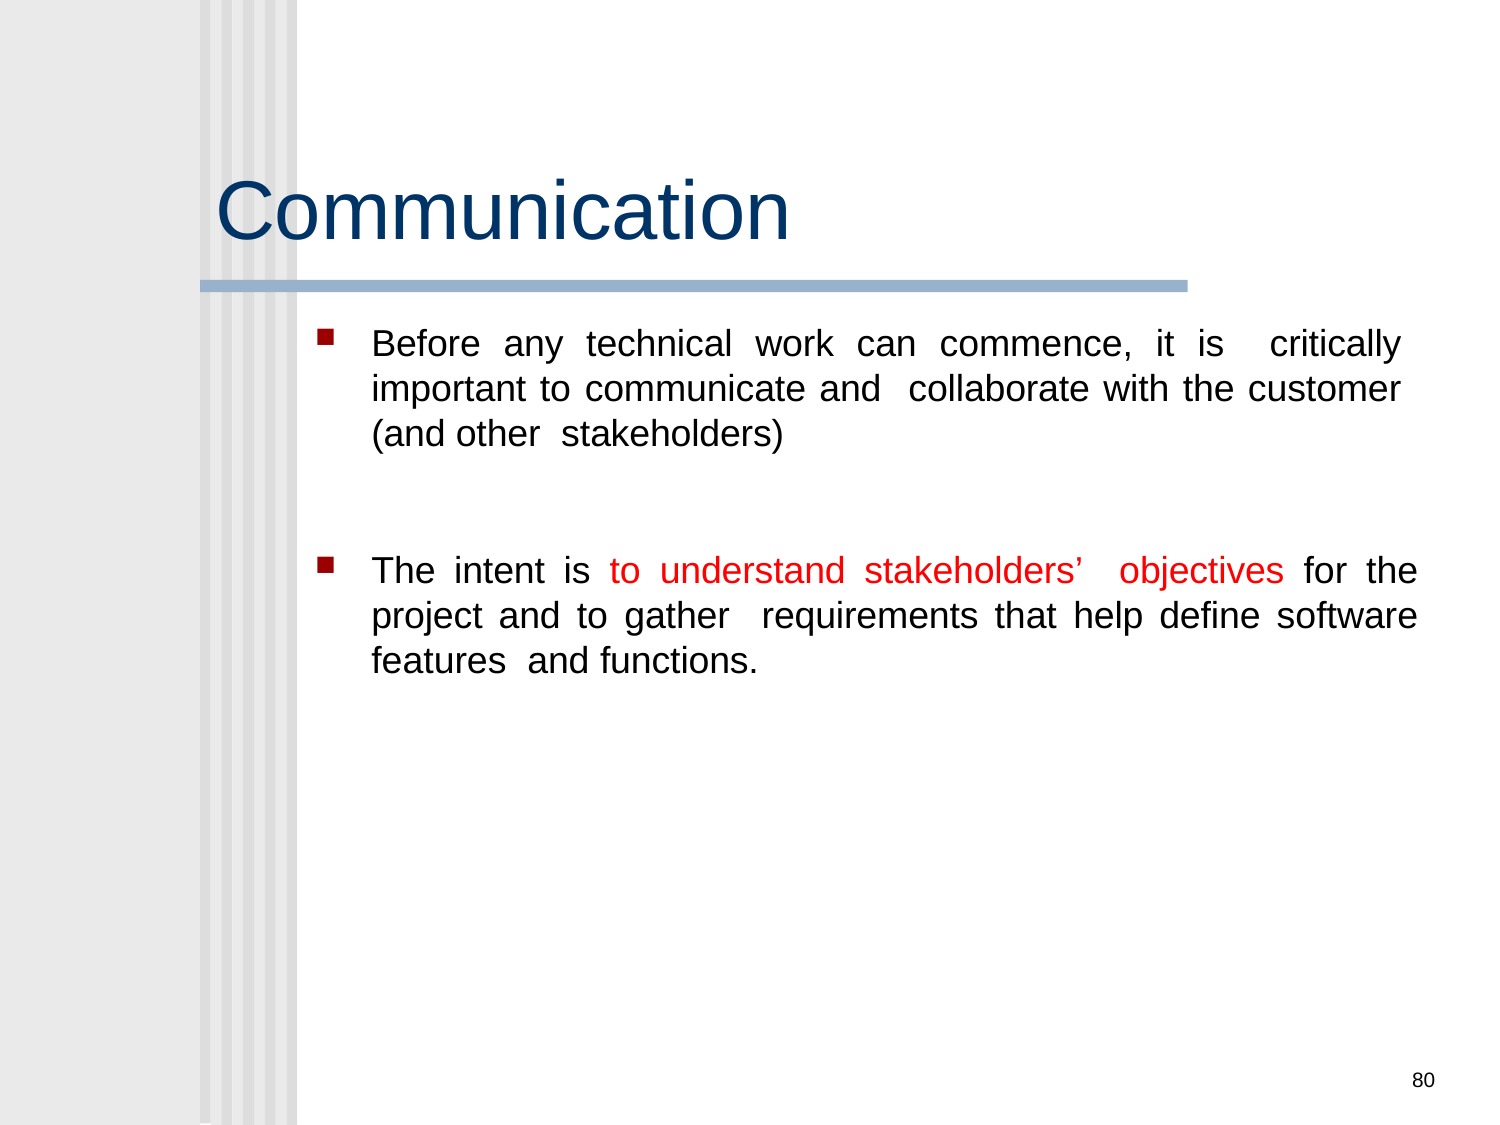

# Communication
Before any technical work can commence, it is  critically important to communicate and  collaborate with the customer (and other  stakeholders)

The intent is to understand stakeholders’  objectives for the project and to gather  requirements that help define software features  and functions.
80